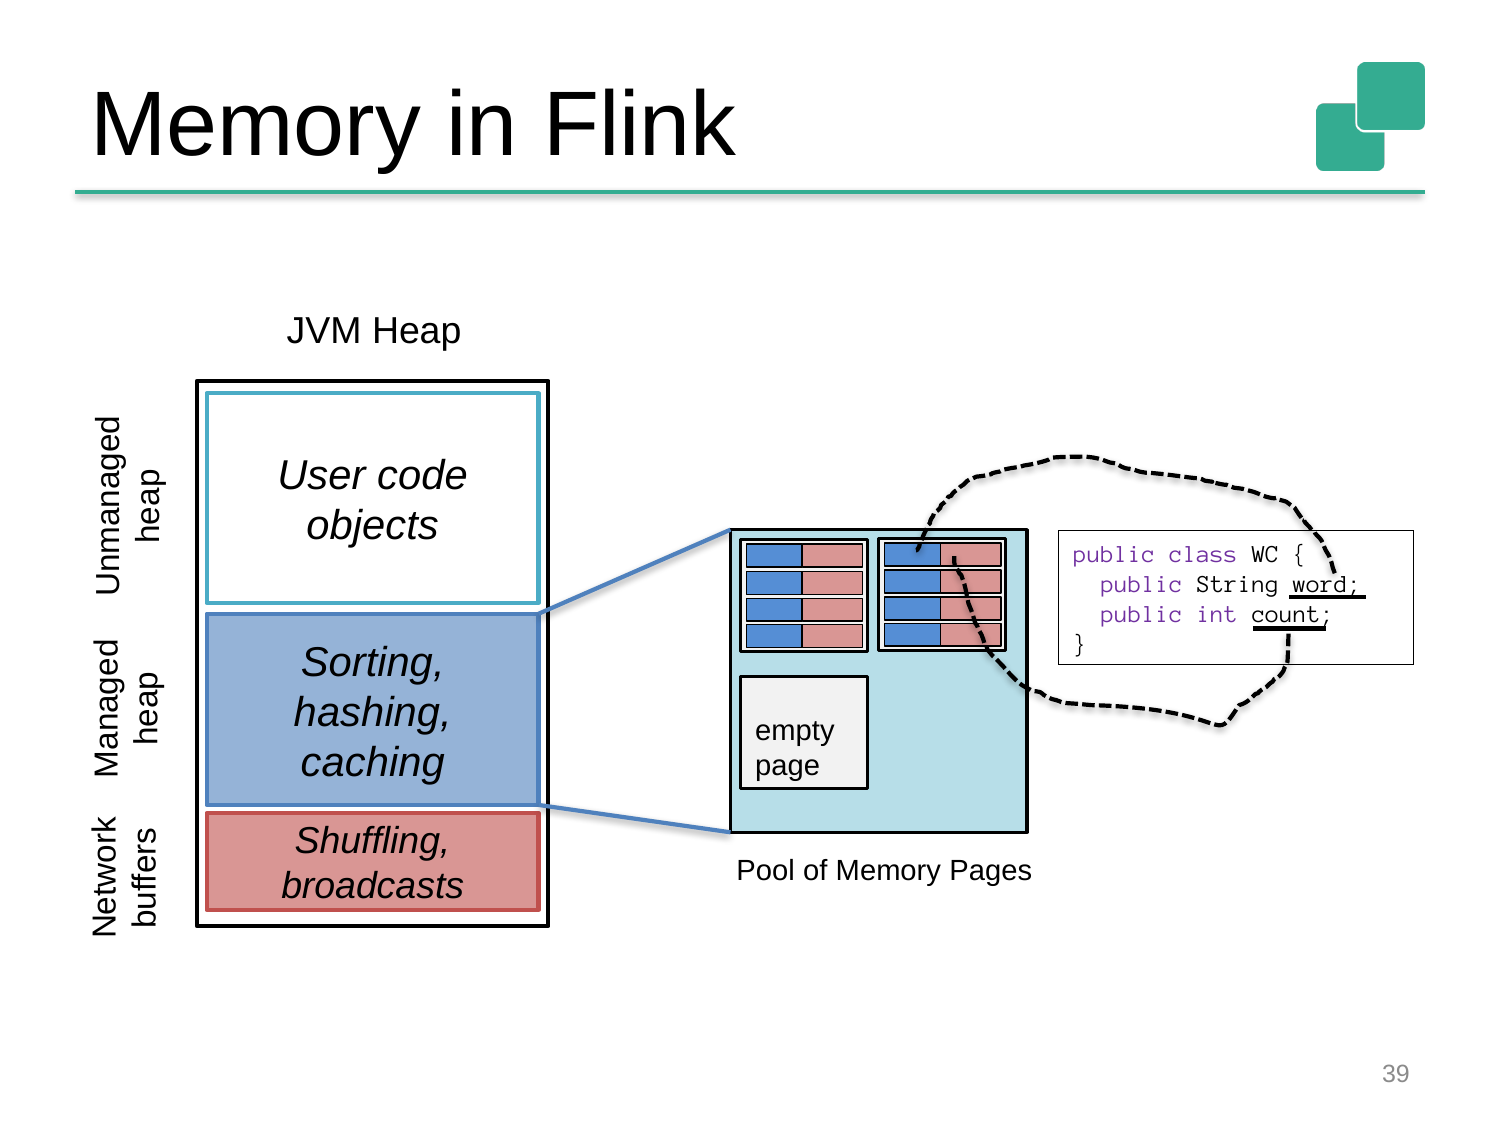

# Memory in Flink
JVM Heap

User code objects

Unmanaged
heap

empty
page
public class WC {
  public String word;
  public int count;
}

Sorting, hashing, caching
Managed
heap
Shuffling, broadcasts
Network
buffers
Pool of Memory Pages
39